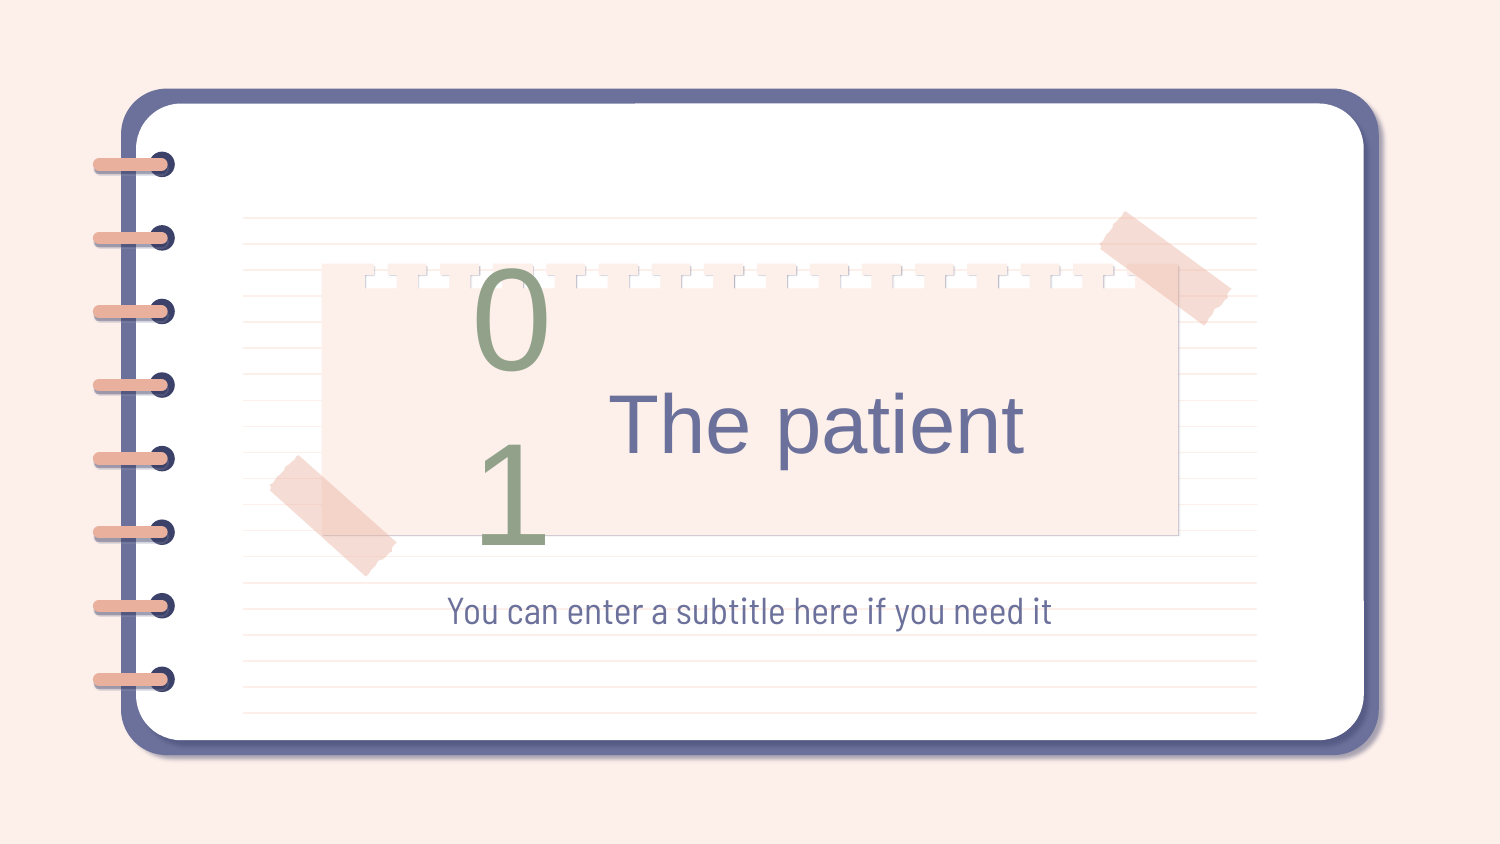

# 01
The patient

You can enter a subtitle here if you need it